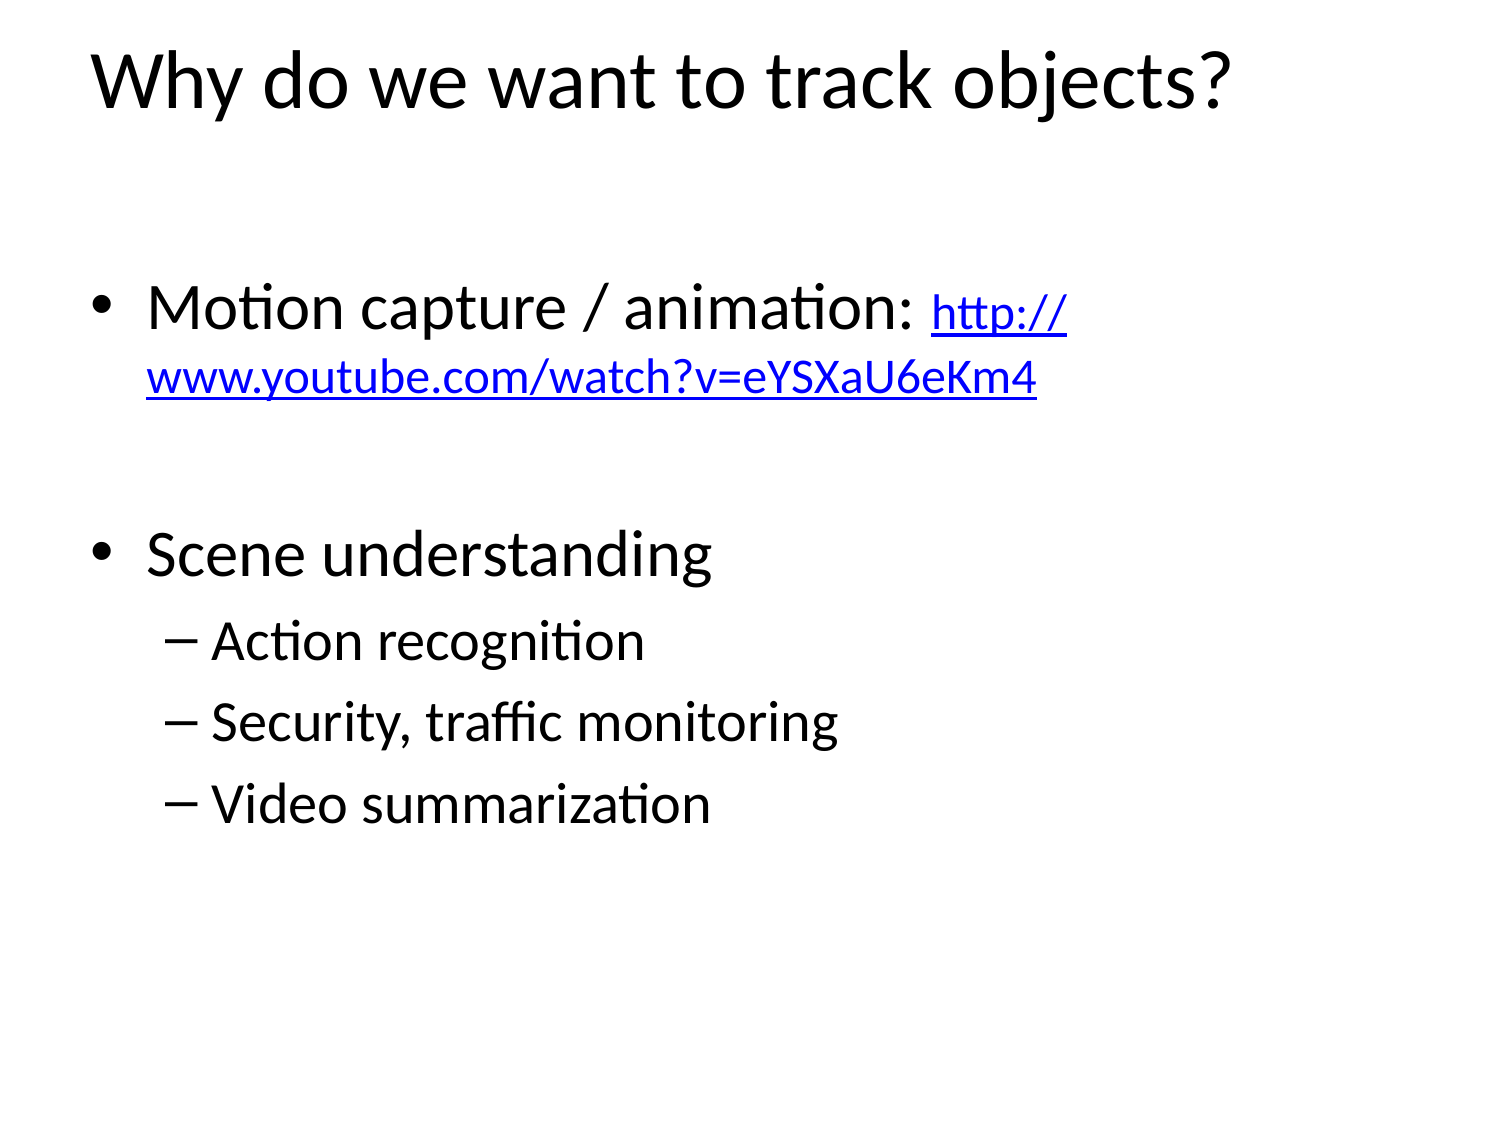

# Why do we want to track objects?

Motion capture / animation: http://www.youtube.com/watch?v=eYSXaU6eKm4

Scene understanding
Action recognition
Security, traffic monitoring
Video summarization